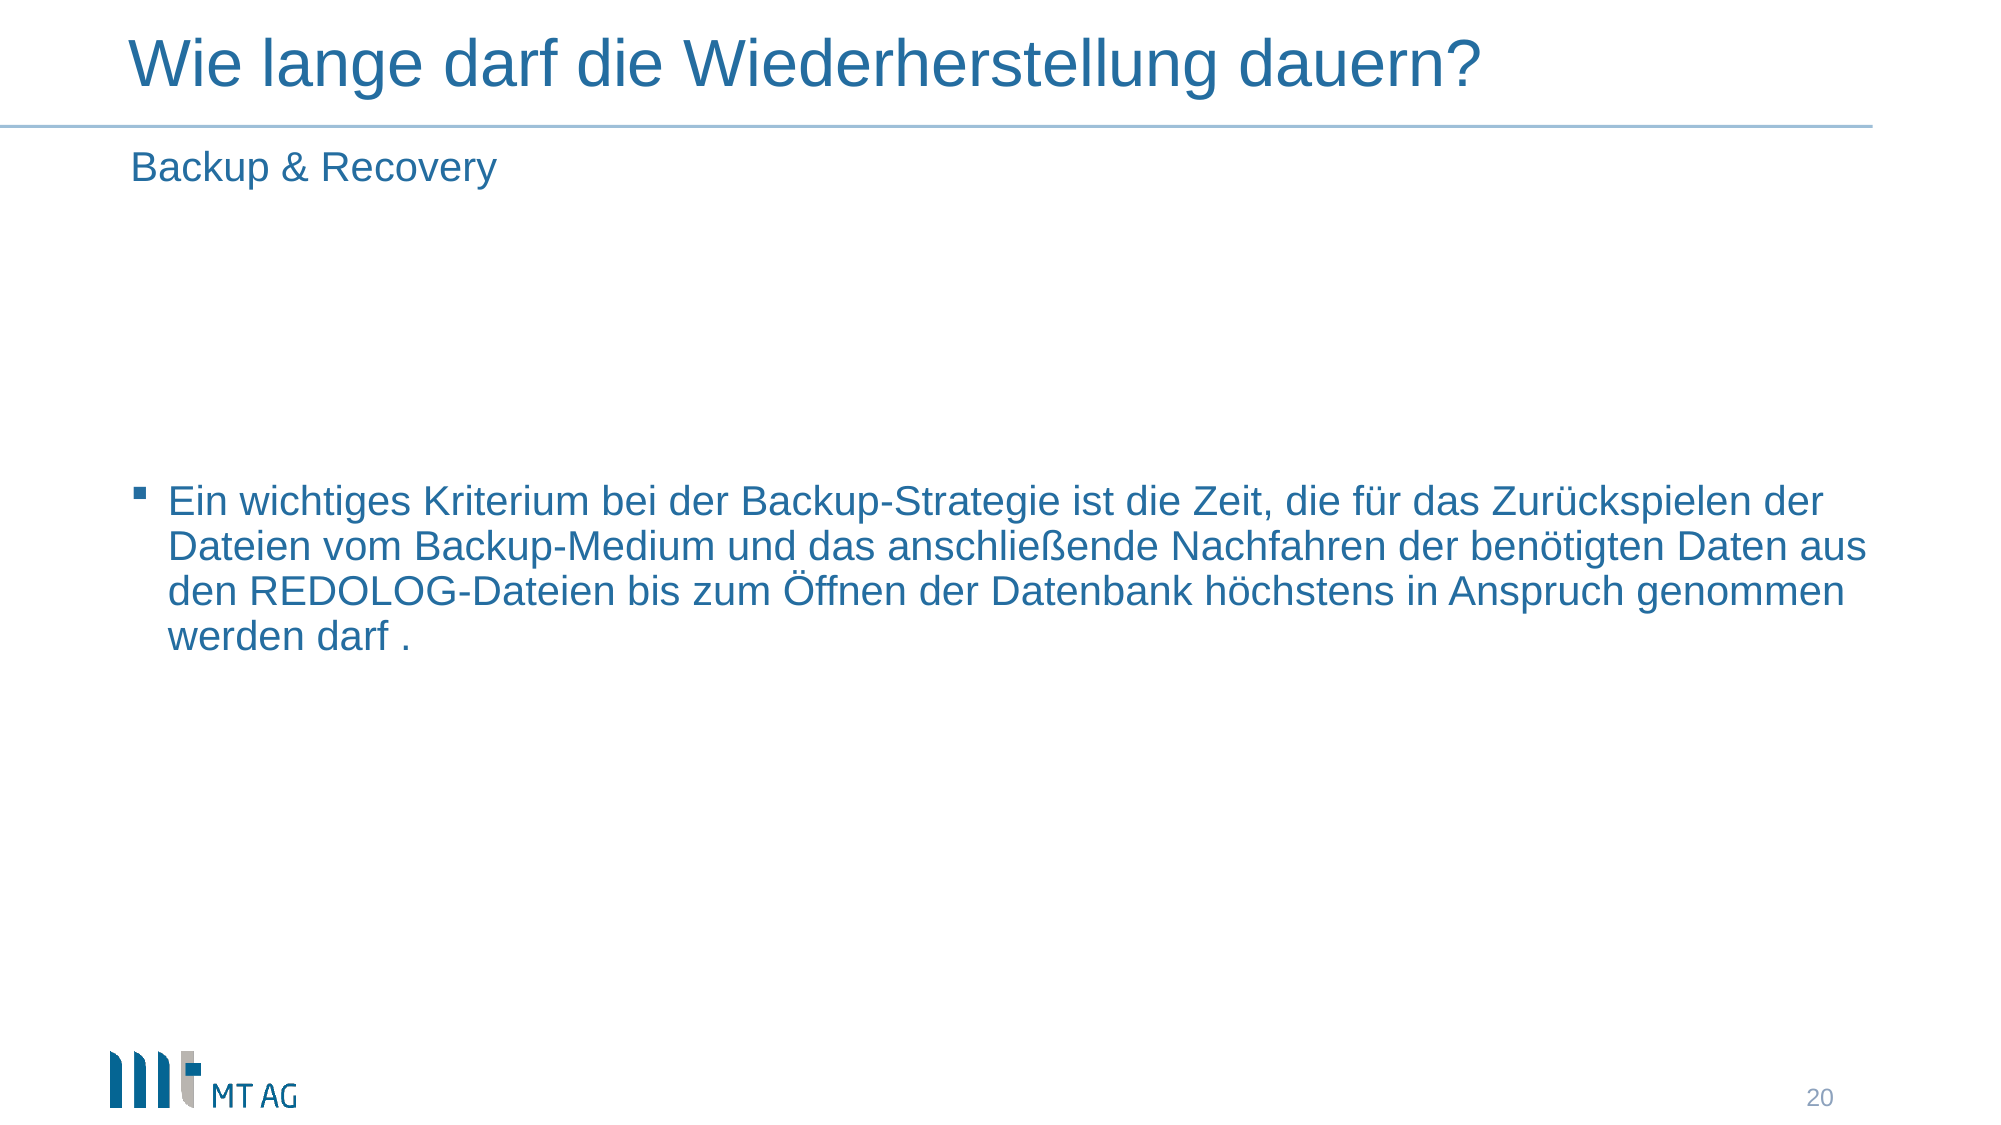

# Wie lange darf die Wiederherstellung dauern?
Backup & Recovery

Ein wichtiges Kriterium bei der Backup-Strategie ist die Zeit, die für das Zurückspielen der Dateien vom Backup-Medium und das anschließende Nachfahren der benötigten Daten aus den REDOLOG-Dateien bis zum Öffnen der Datenbank höchstens in Anspruch genommen werden darf .

20